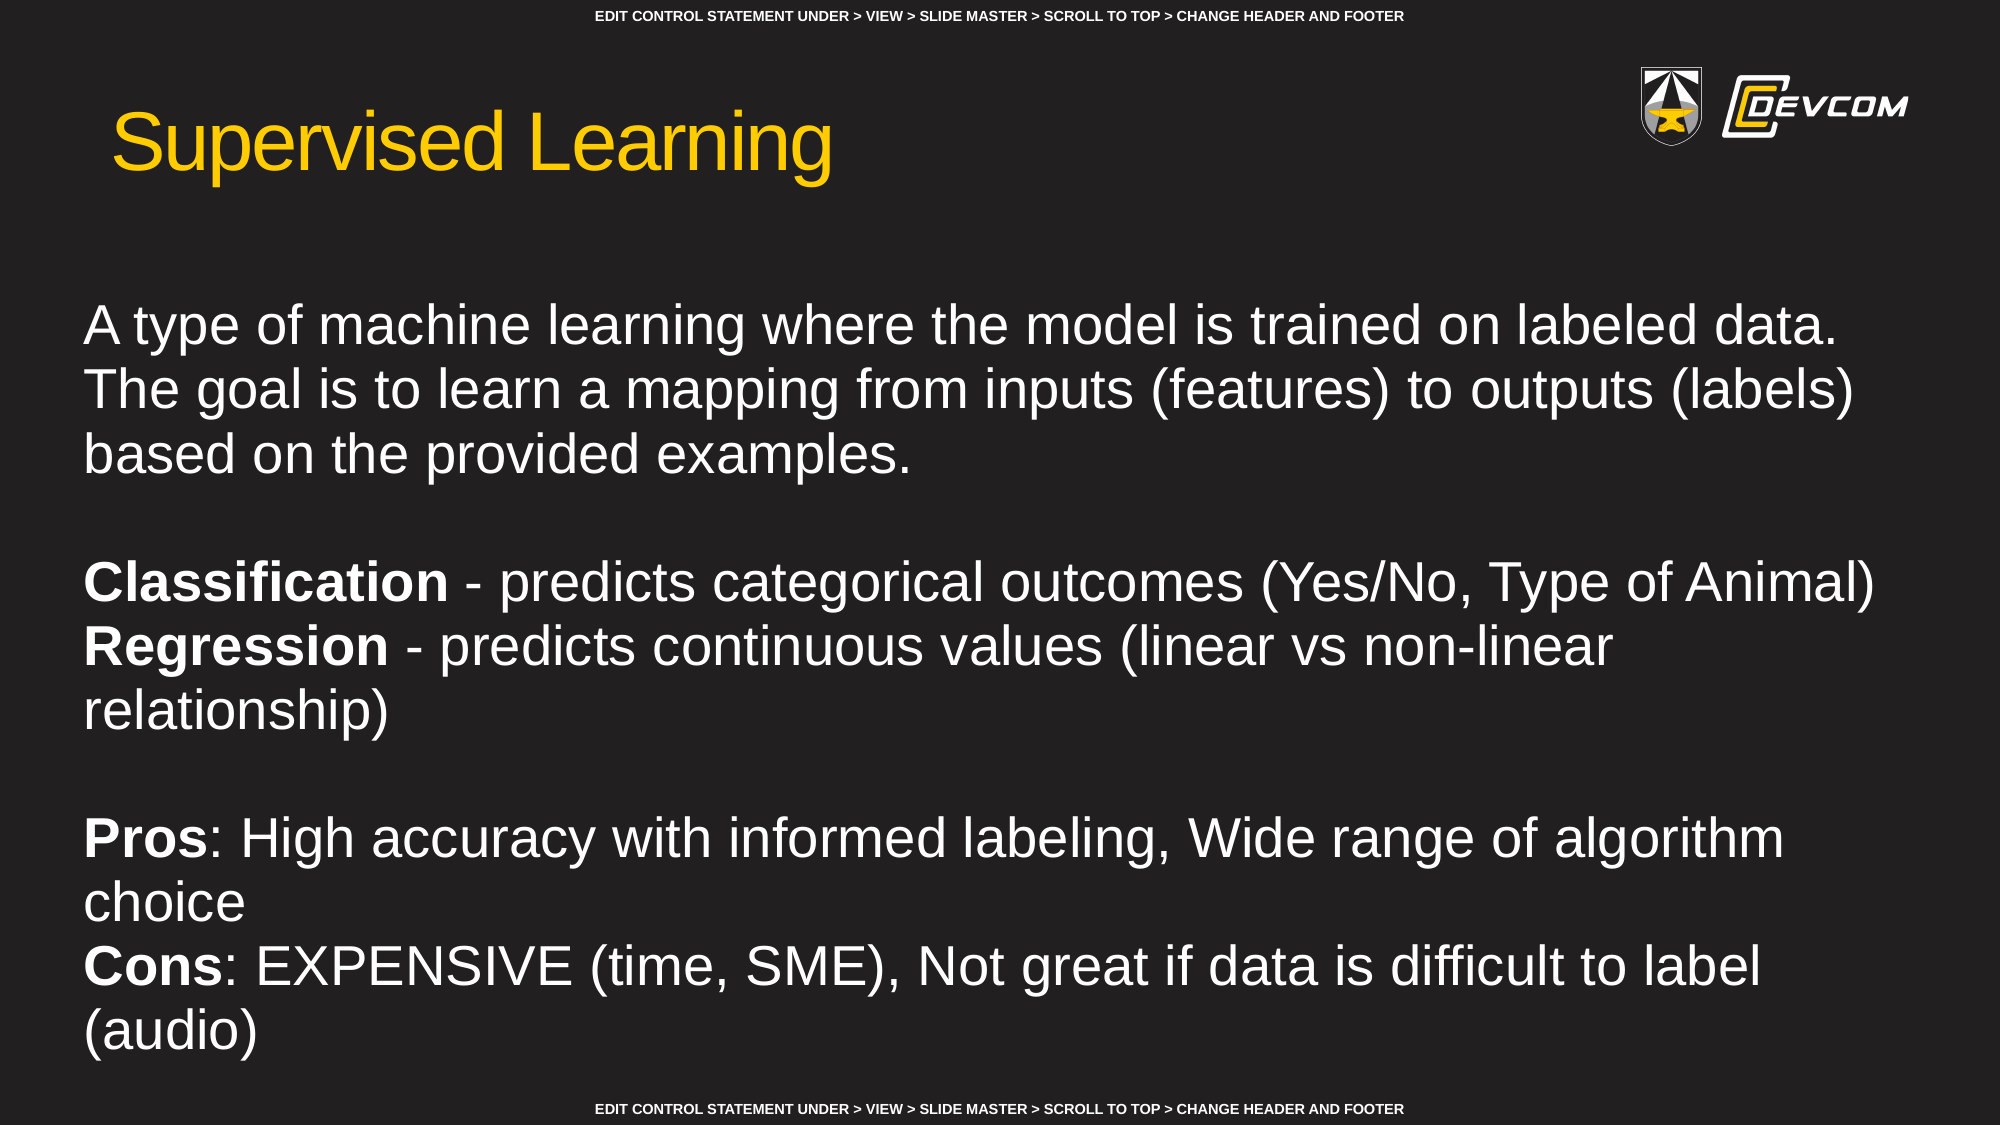

# Supervised Learning
A type of machine learning where the model is trained on labeled data. The goal is to learn a mapping from inputs (features) to outputs (labels) based on the provided examples.

Classification - predicts categorical outcomes (Yes/No, Type of Animal)
Regression - predicts continuous values (linear vs non-linear relationship)

Pros: High accuracy with informed labeling, Wide range of algorithm choice
Cons: EXPENSIVE (time, SME), Not great if data is difficult to label (audio)